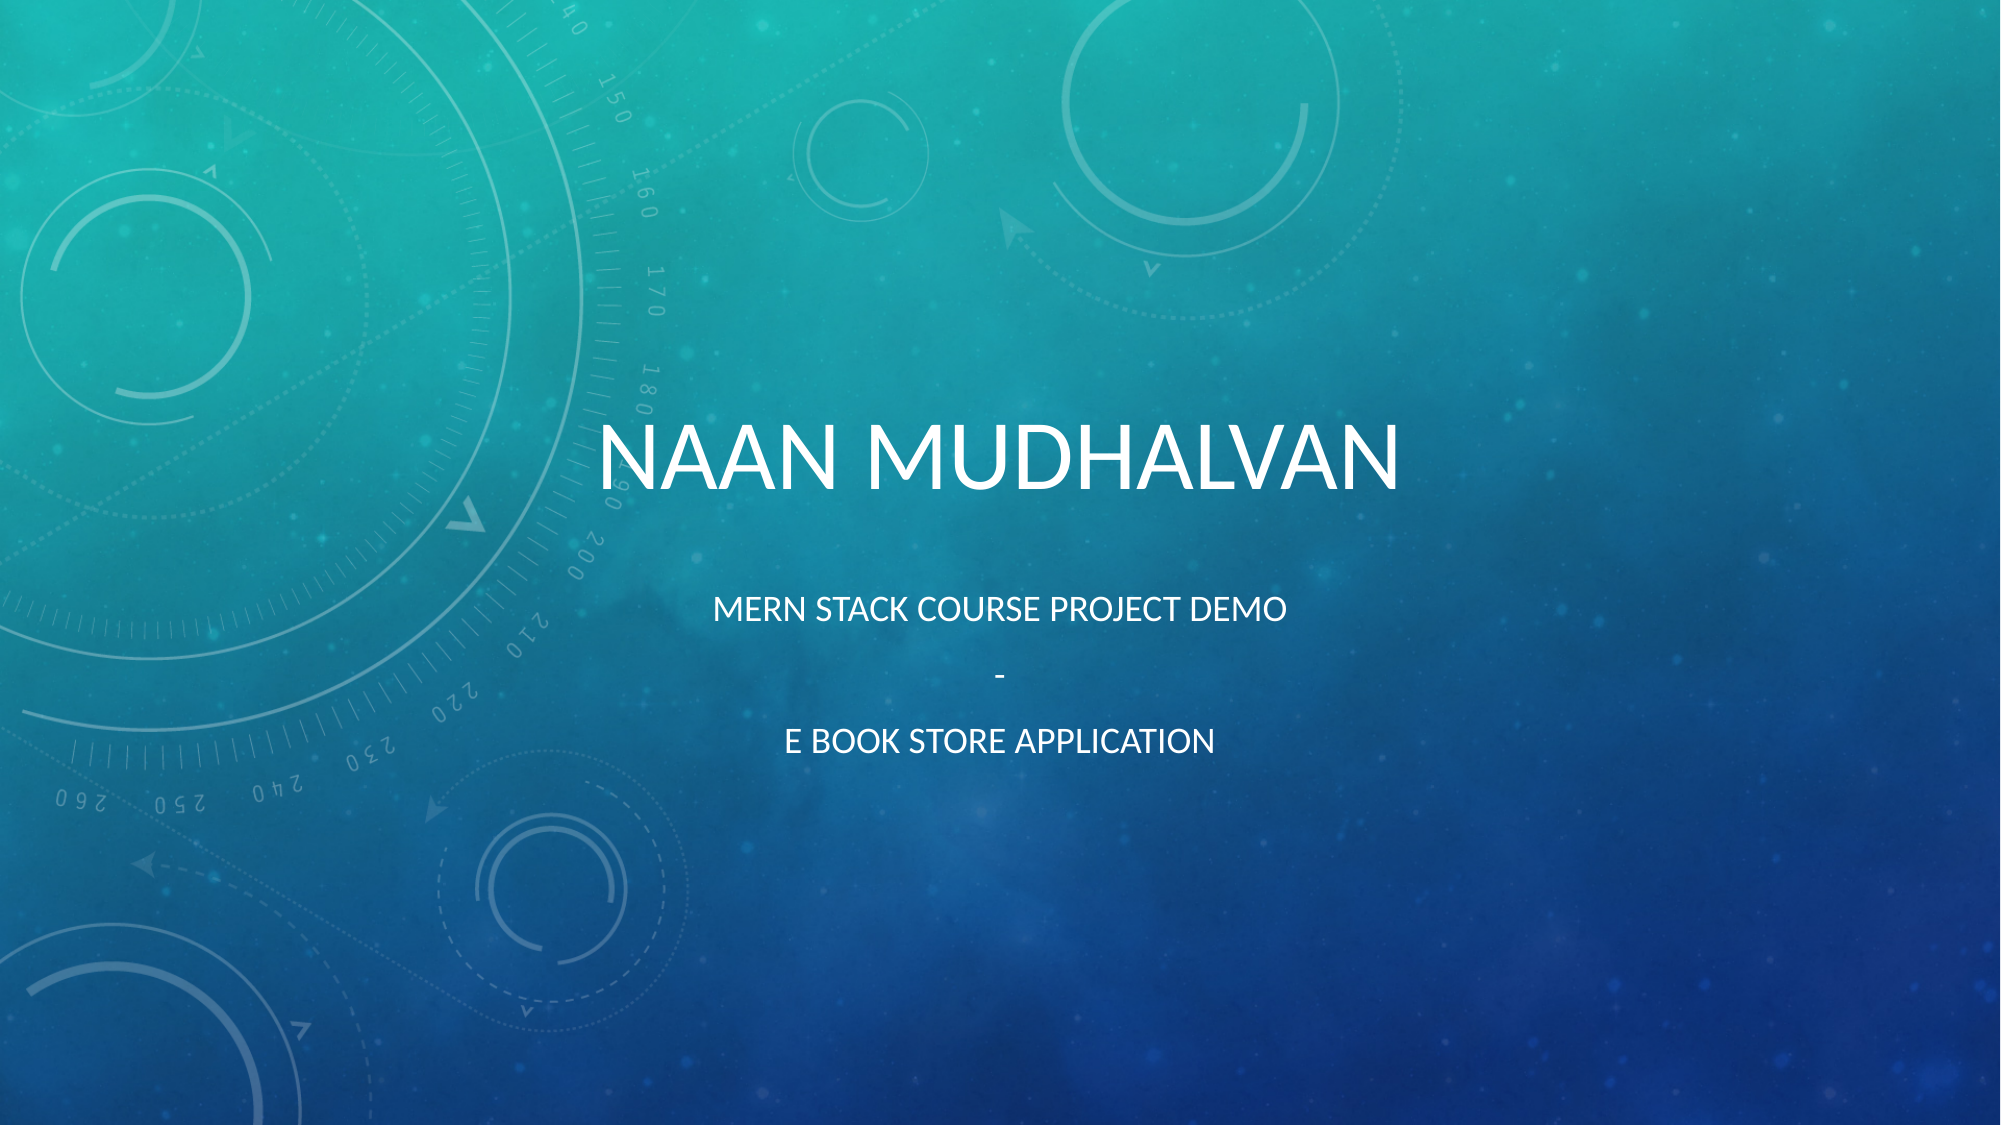

# Naan Mudhalvan
Mern stack course project demo
-
E Book Store Application